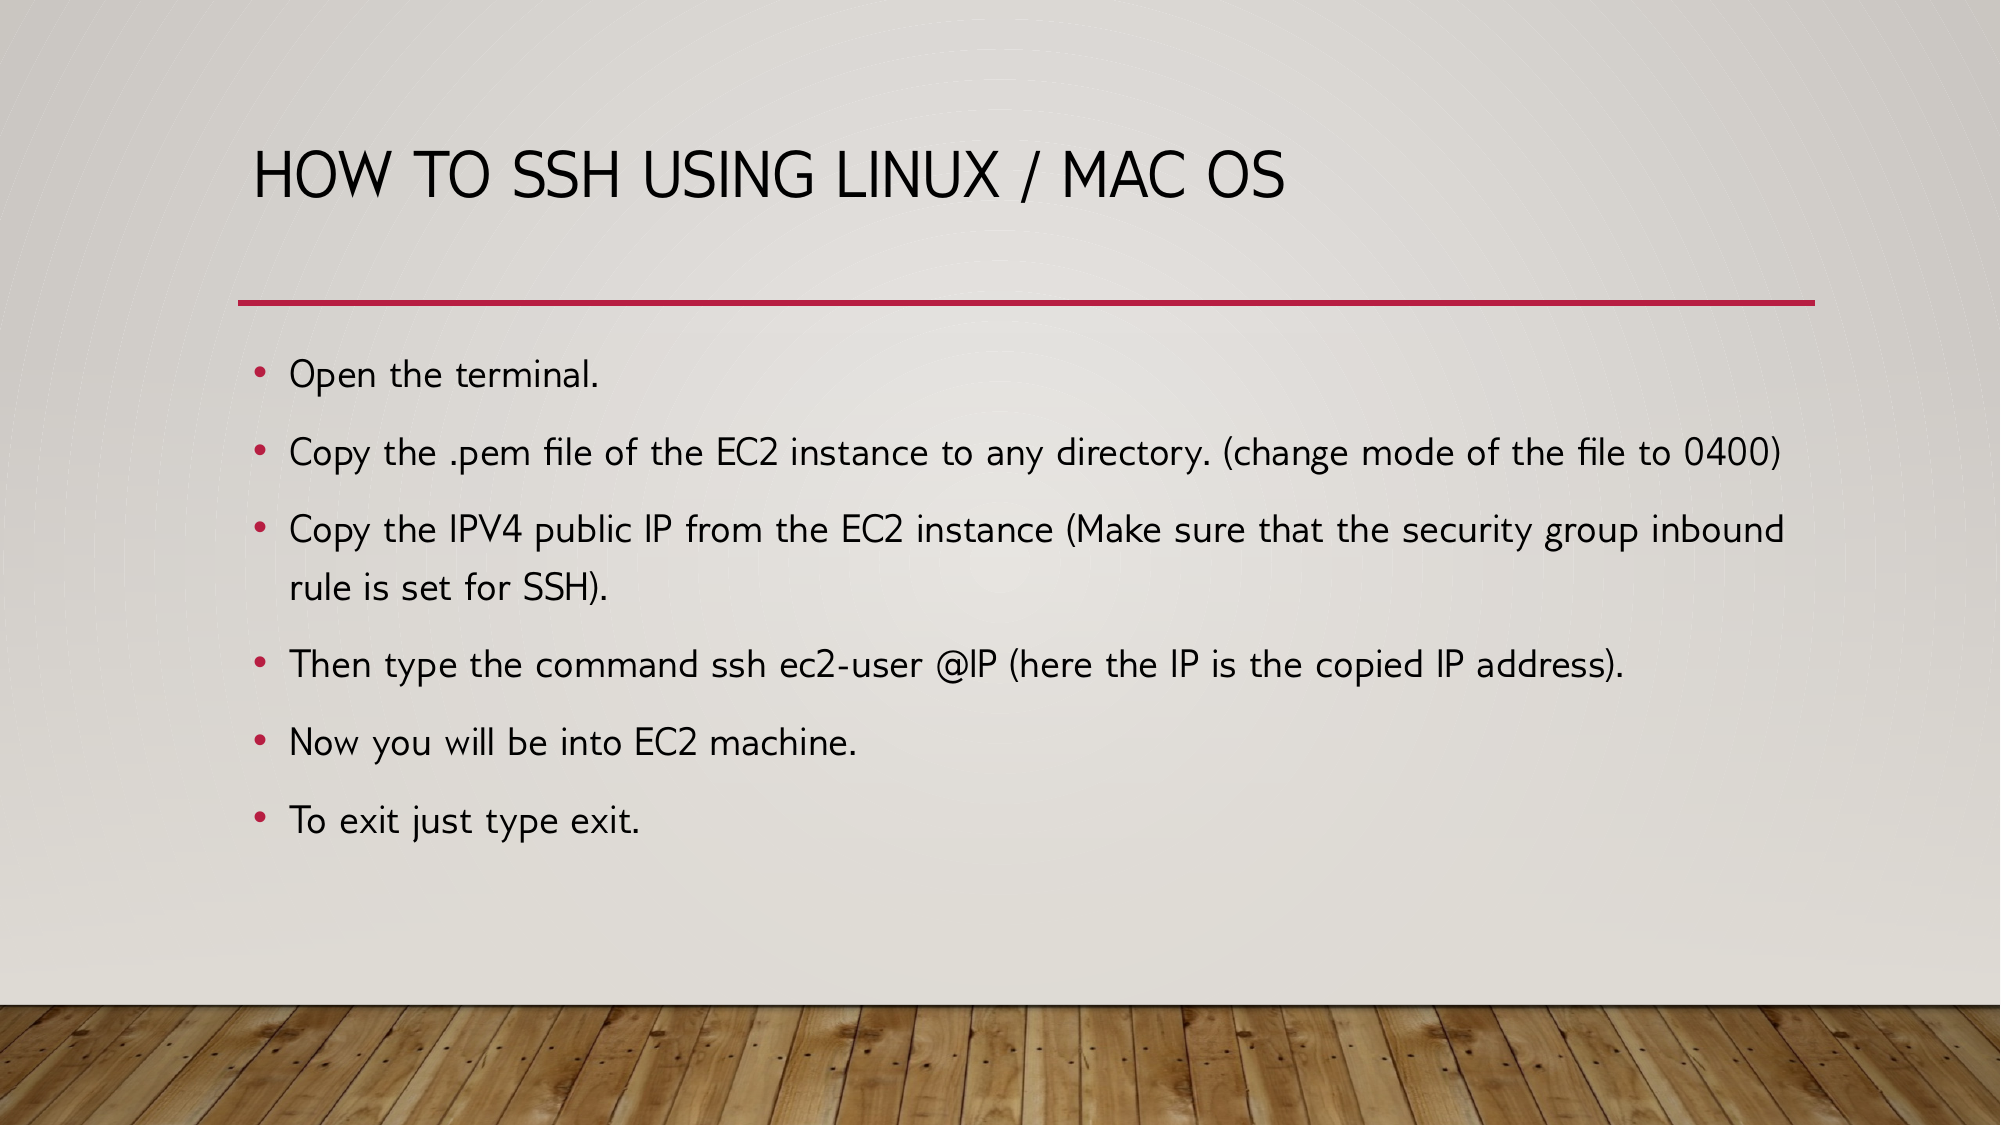

# How to ssh using linux / Mac os
Open the terminal.
Copy the .pem file of the EC2 instance to any directory. (change mode of the file to 0400)
Copy the IPV4 public IP from the EC2 instance (Make sure that the security group inbound rule is set for SSH).
Then type the command ssh ec2-user @IP (here the IP is the copied IP address).
Now you will be into EC2 machine.
To exit just type exit.